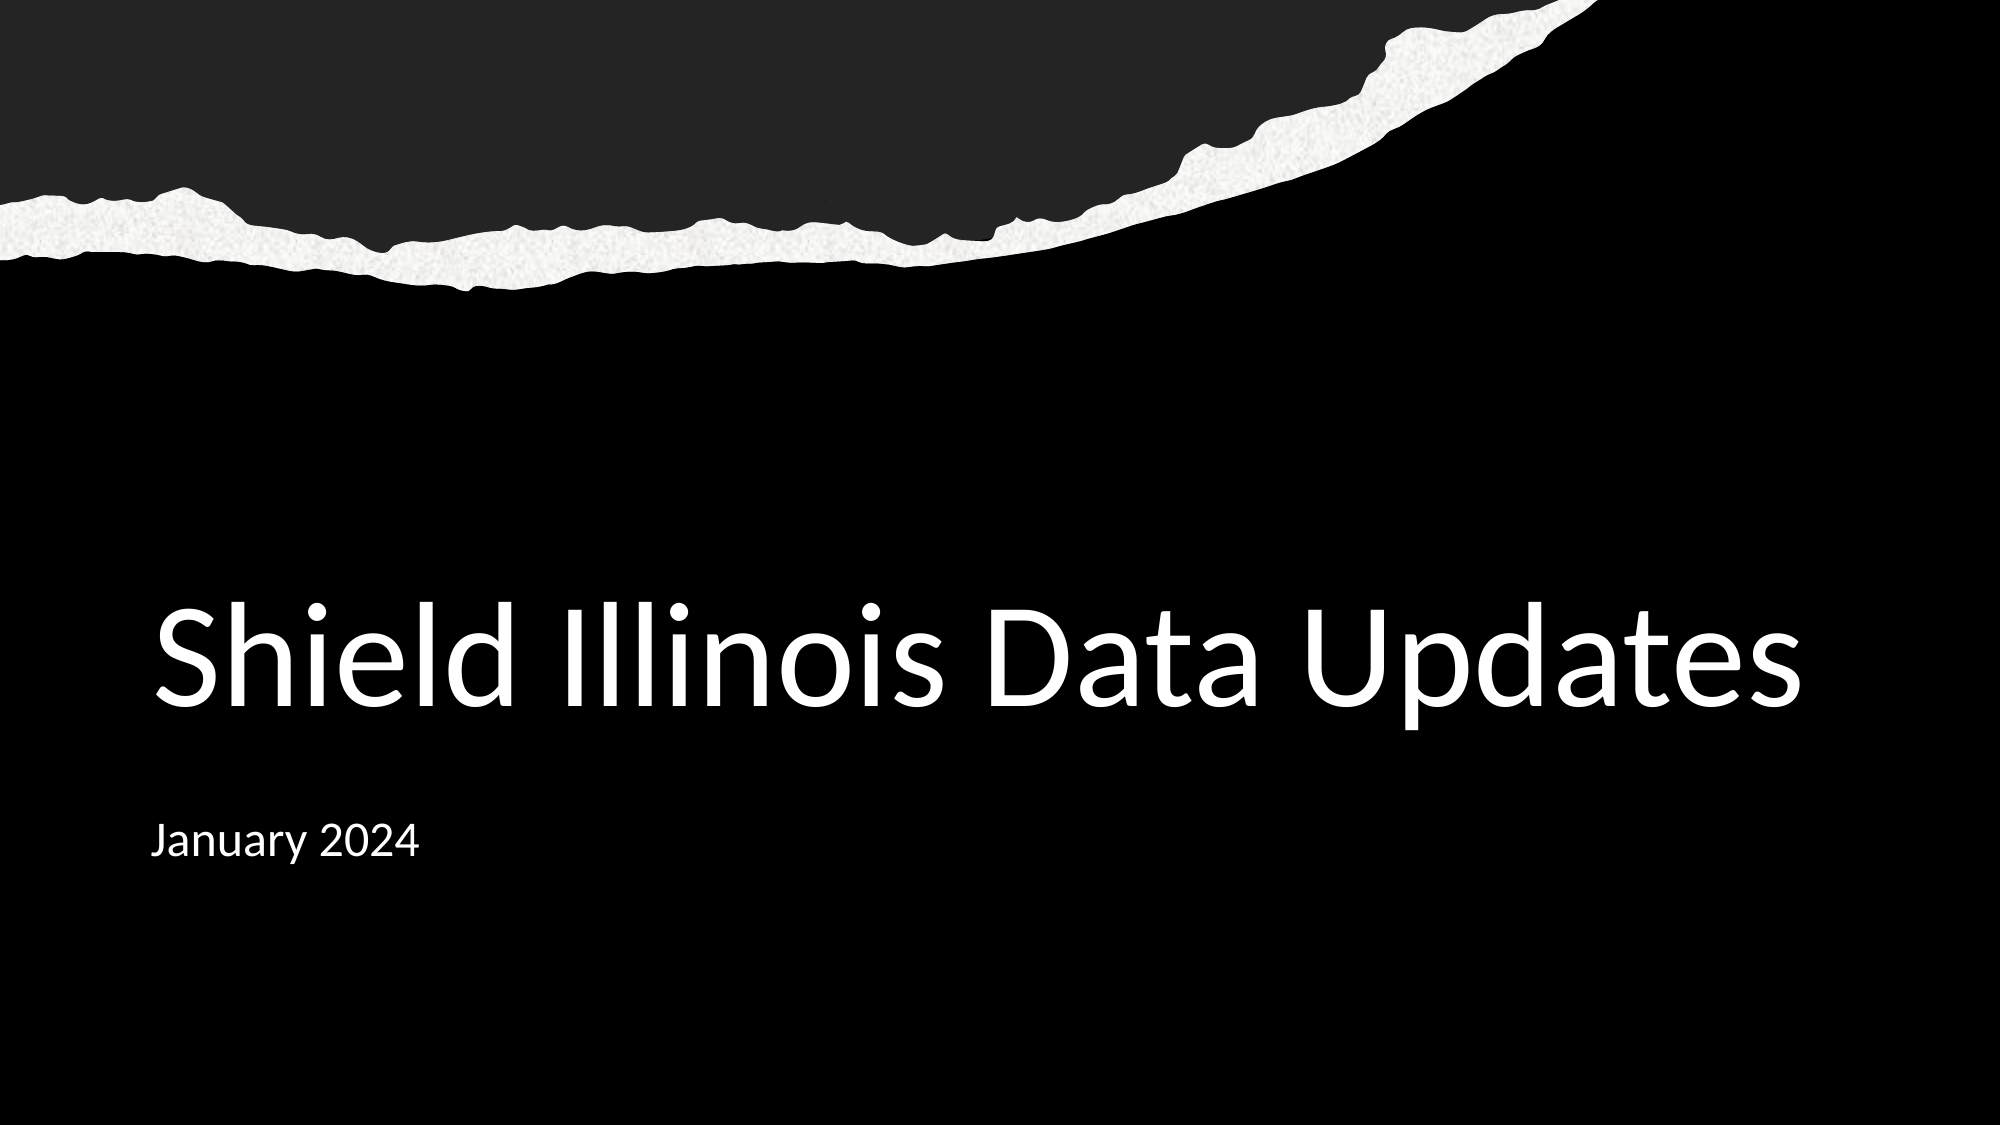

# Shield Illinois Data Updates
January 2024